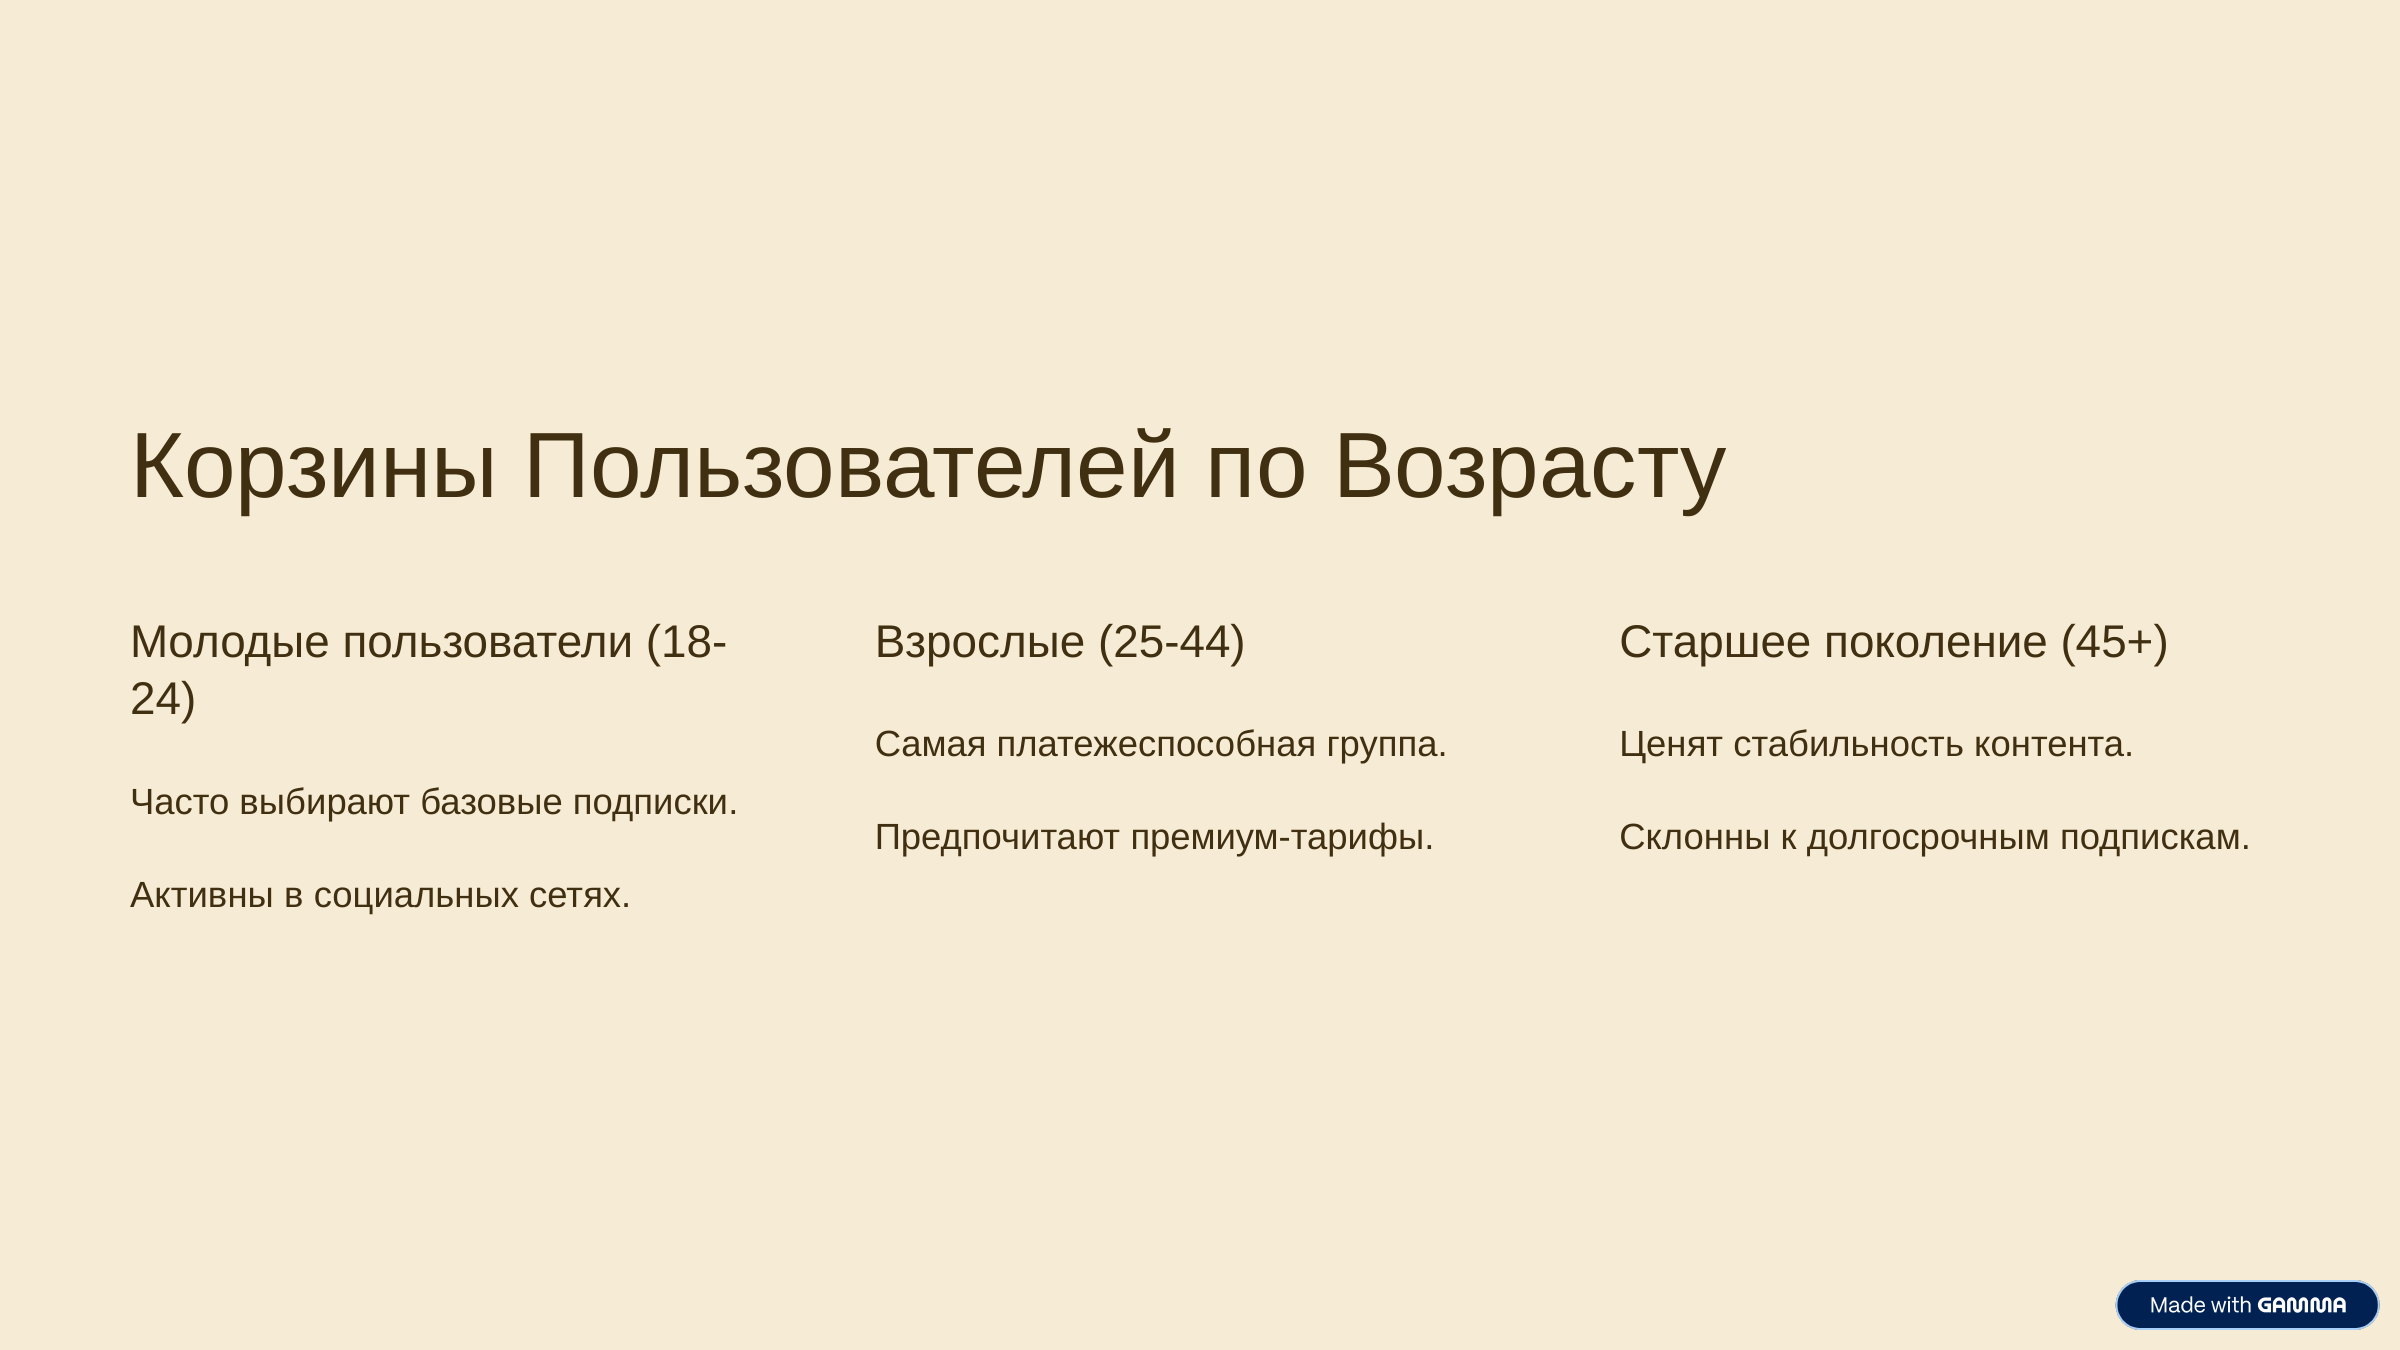

Корзины Пользователей по Возрасту
Молодые пользователи (18-24)
Взрослые (25-44)
Старшее поколение (45+)
Самая платежеспособная группа.
Ценят стабильность контента.
Часто выбирают базовые подписки.
Предпочитают премиум-тарифы.
Склонны к долгосрочным подпискам.
Активны в социальных сетях.